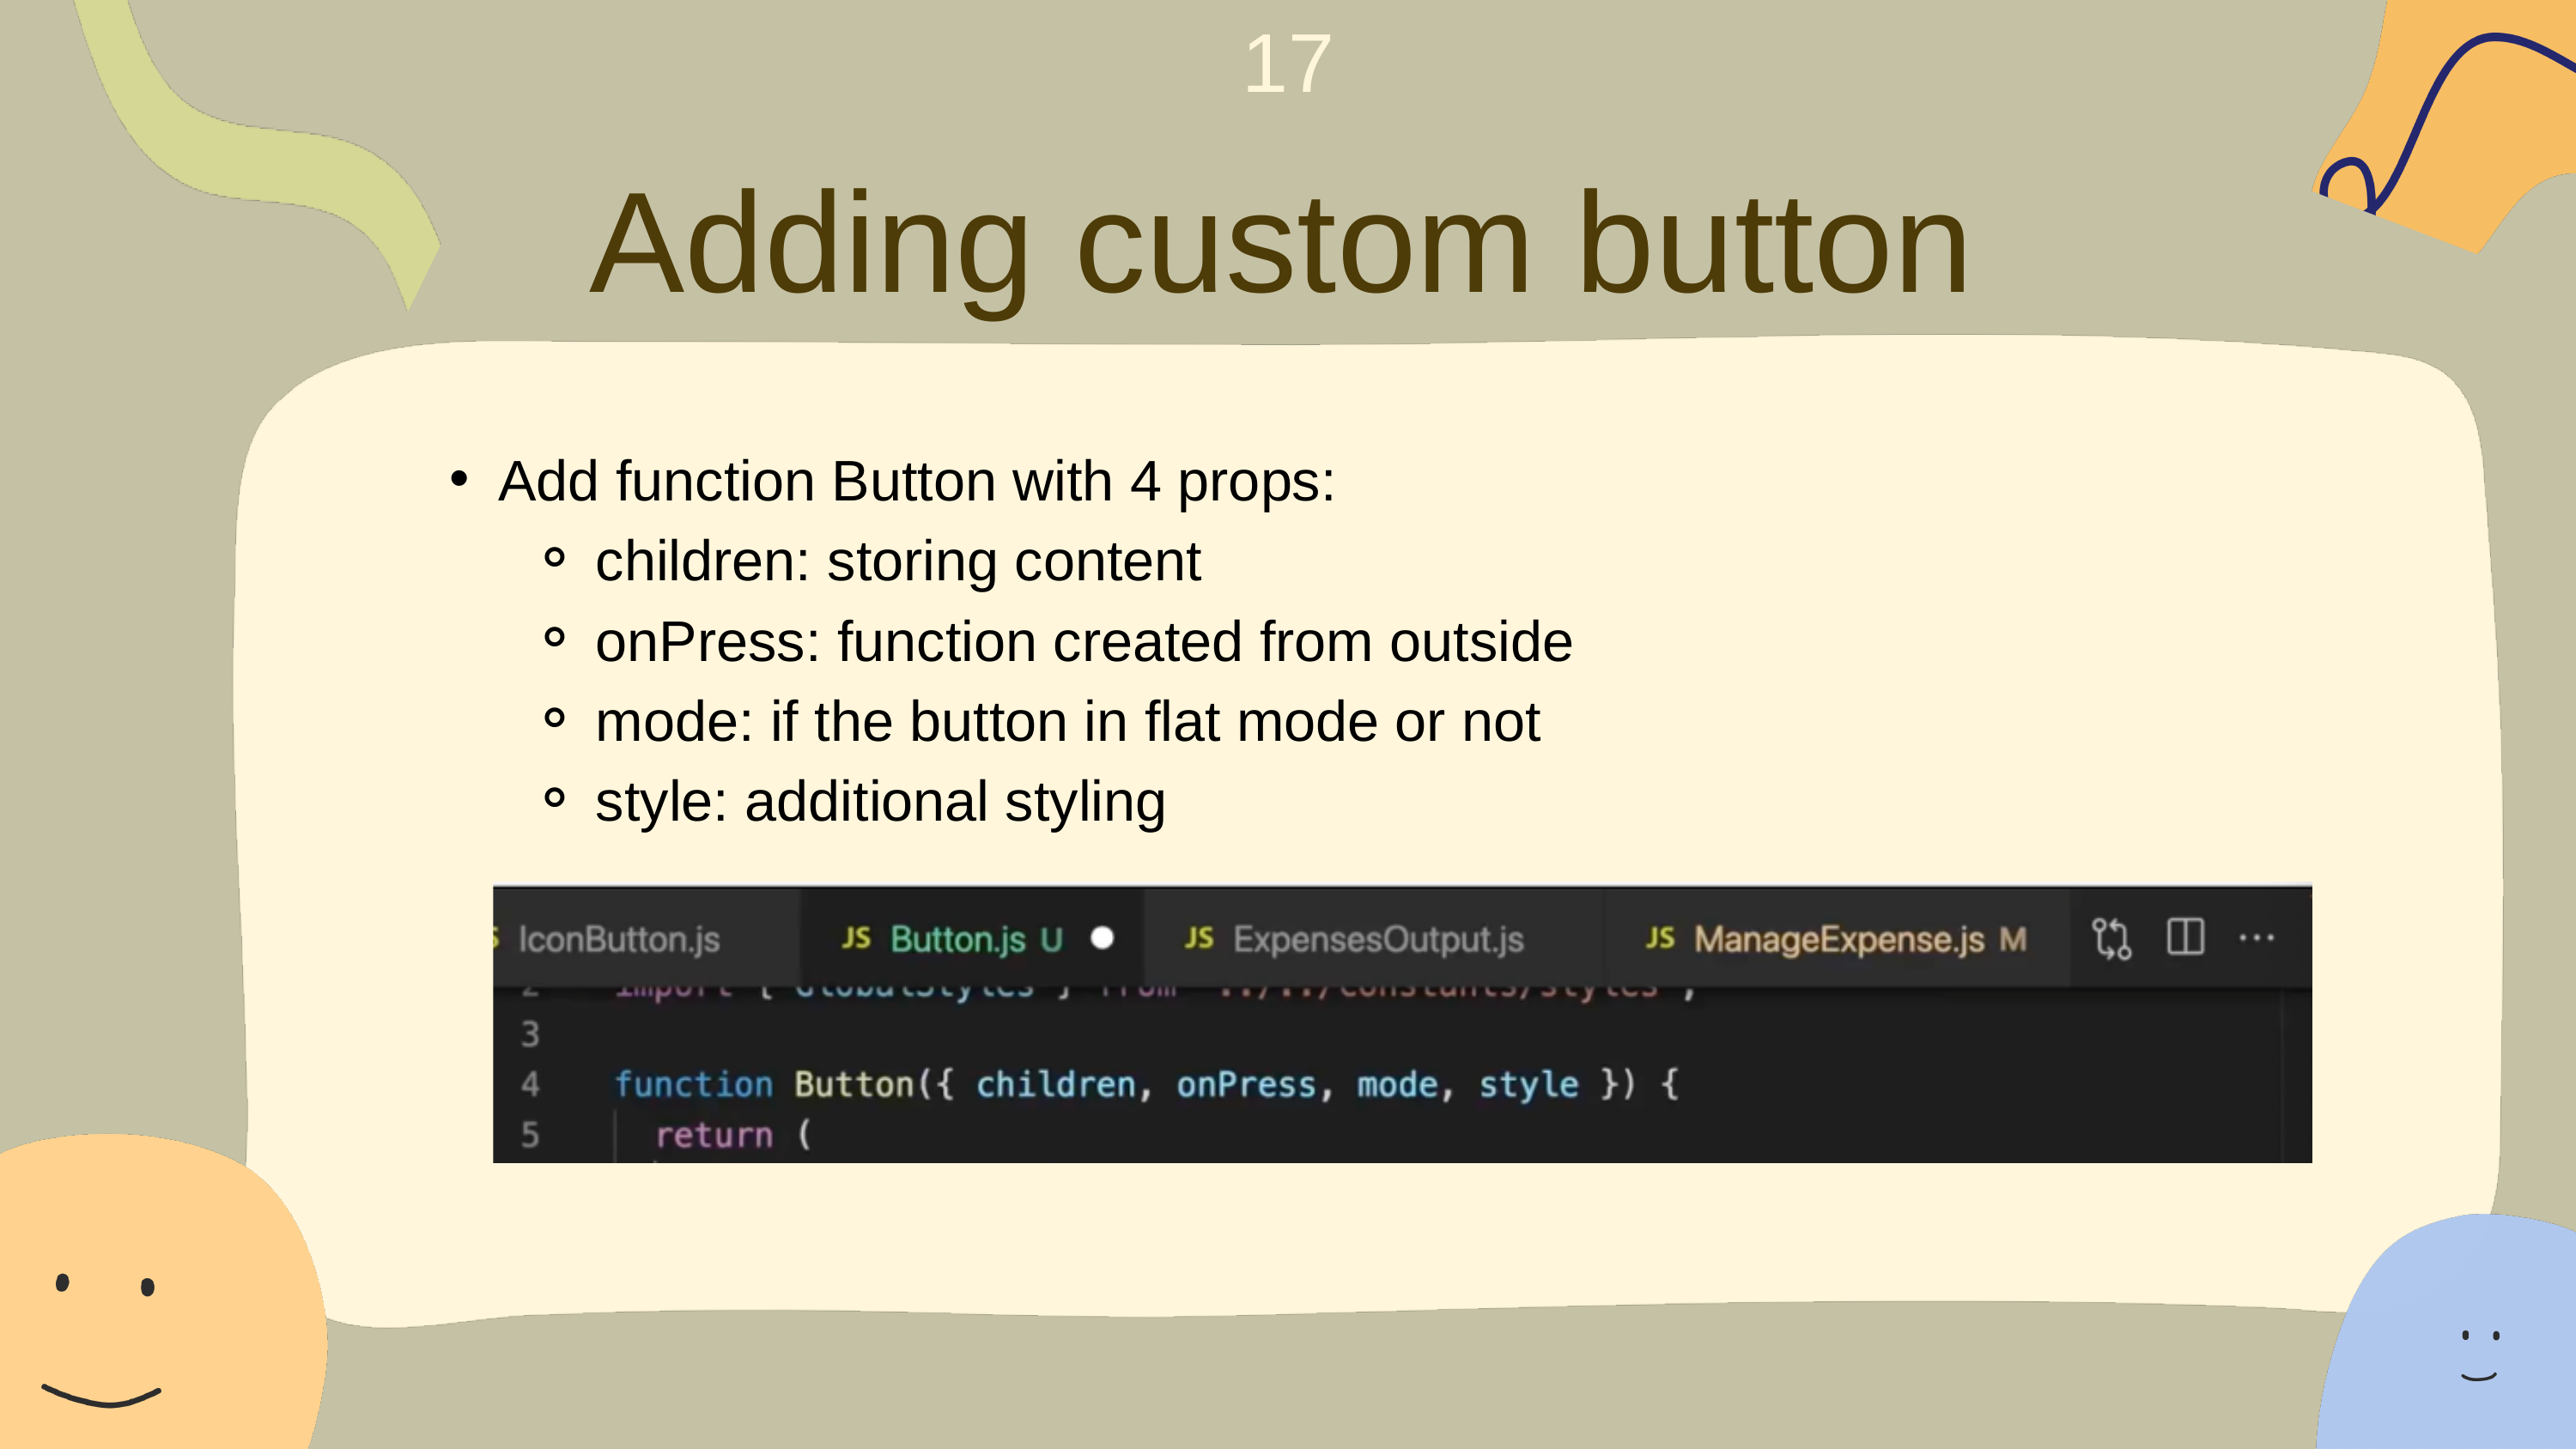

17
Adding custom button

Add function Button with 4 props:
children: storing content
onPress: function created from outside
mode: if the button in flat mode or not
style: additional styling